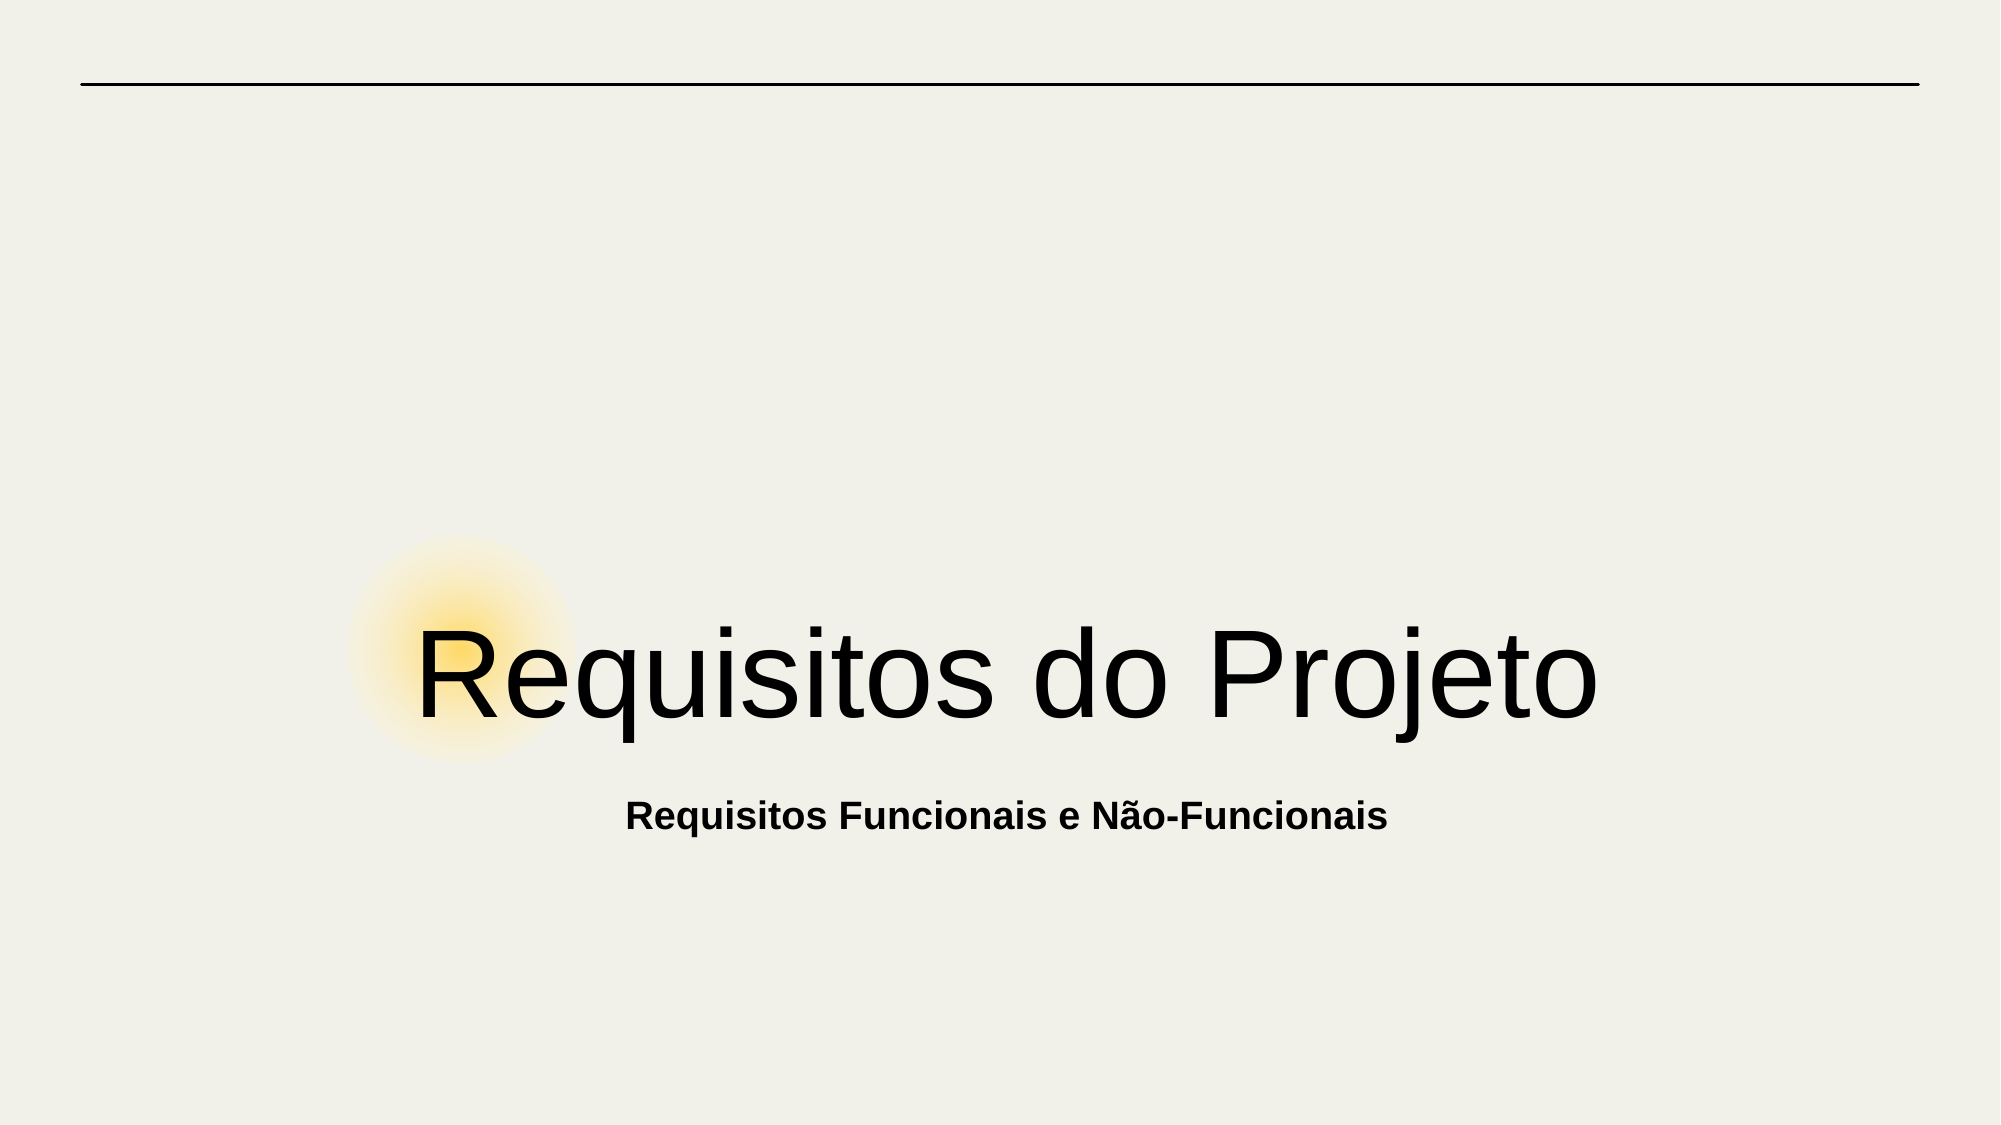

# Requisitos do Projeto
Requisitos Funcionais e Não-Funcionais